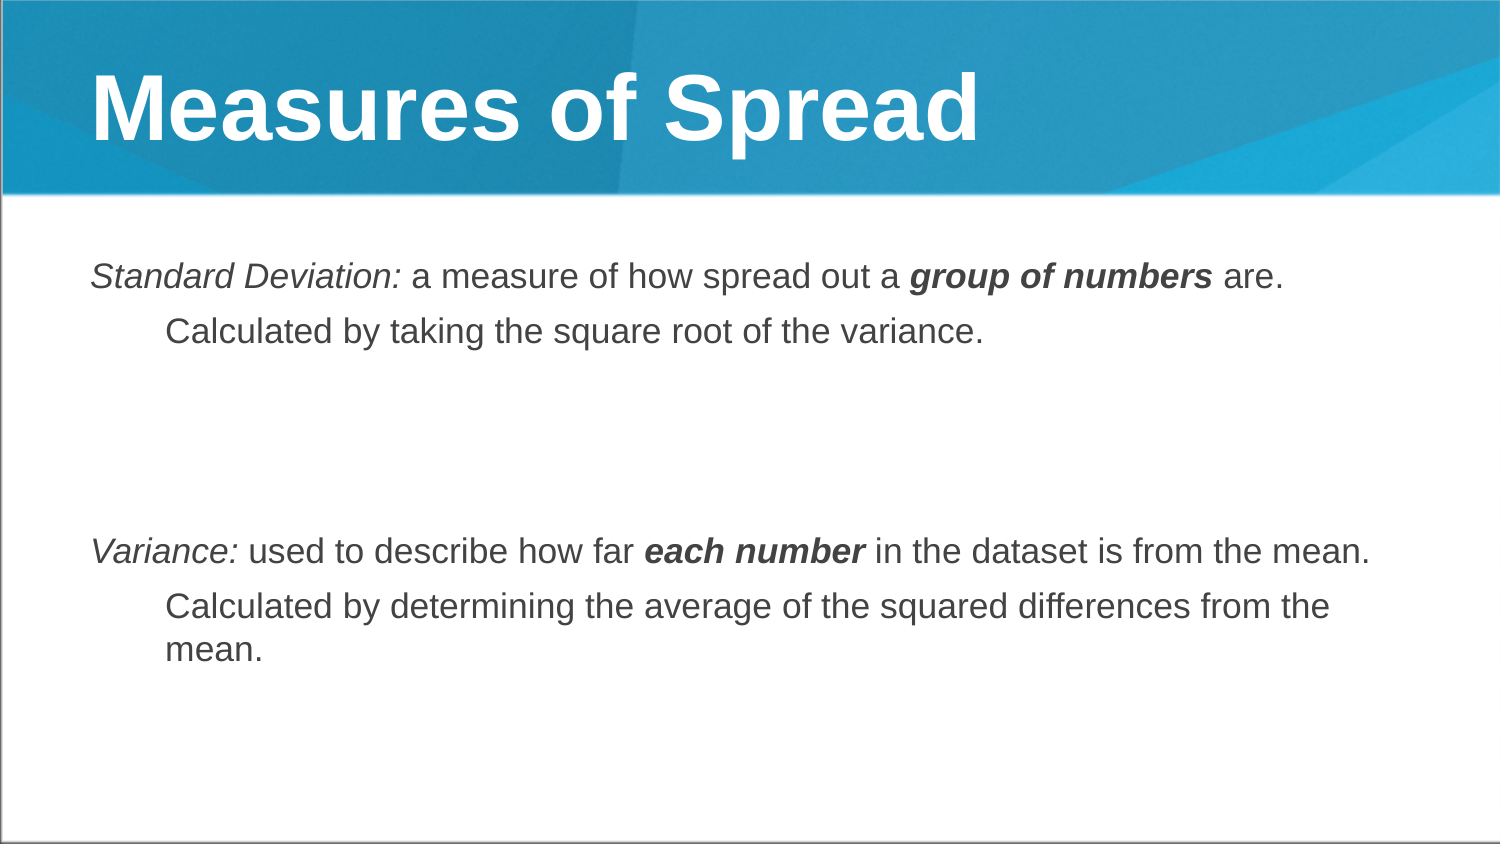

# Measures of Spread
Standard Deviation: a measure of how spread out a group of numbers are.
Calculated by taking the square root of the variance.

Variance: used to describe how far each number in the dataset is from the mean.
Calculated by determining the average of the squared differences from the mean.